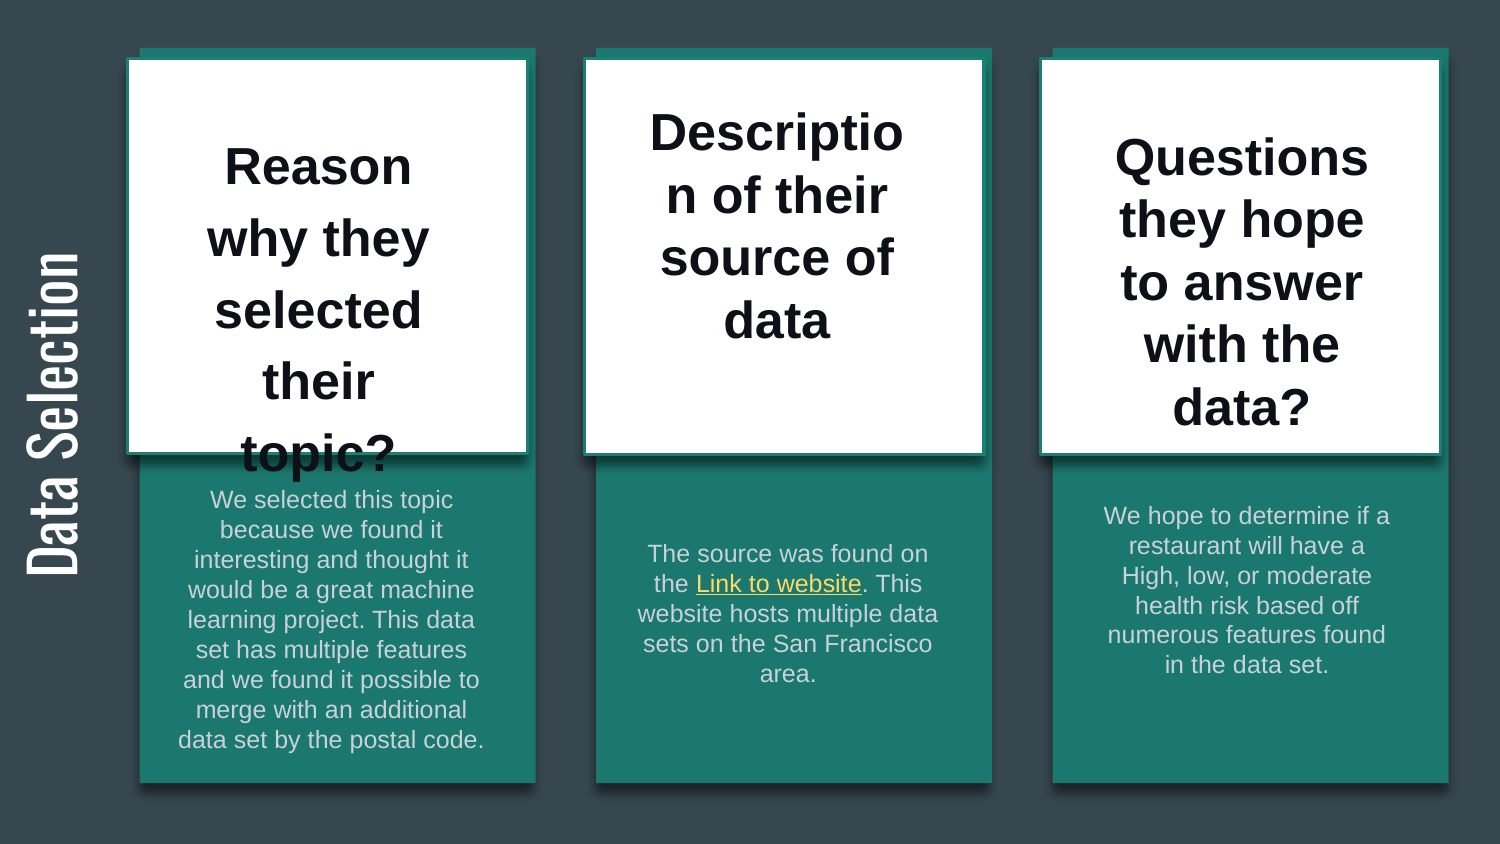

Description of their source of data

Reason why they selected their topic?

Questions they hope to answer with the data?
# Data Selection
We selected this topic because we found it interesting and thought it would be a great machine learning project. This data set has multiple features and we found it possible to merge with an additional data set by the postal code.

We hope to determine if a restaurant will have a High, low, or moderate health risk based off numerous features found in the data set.

The source was found on the Link to website. This website hosts multiple data sets on the San Francisco area.